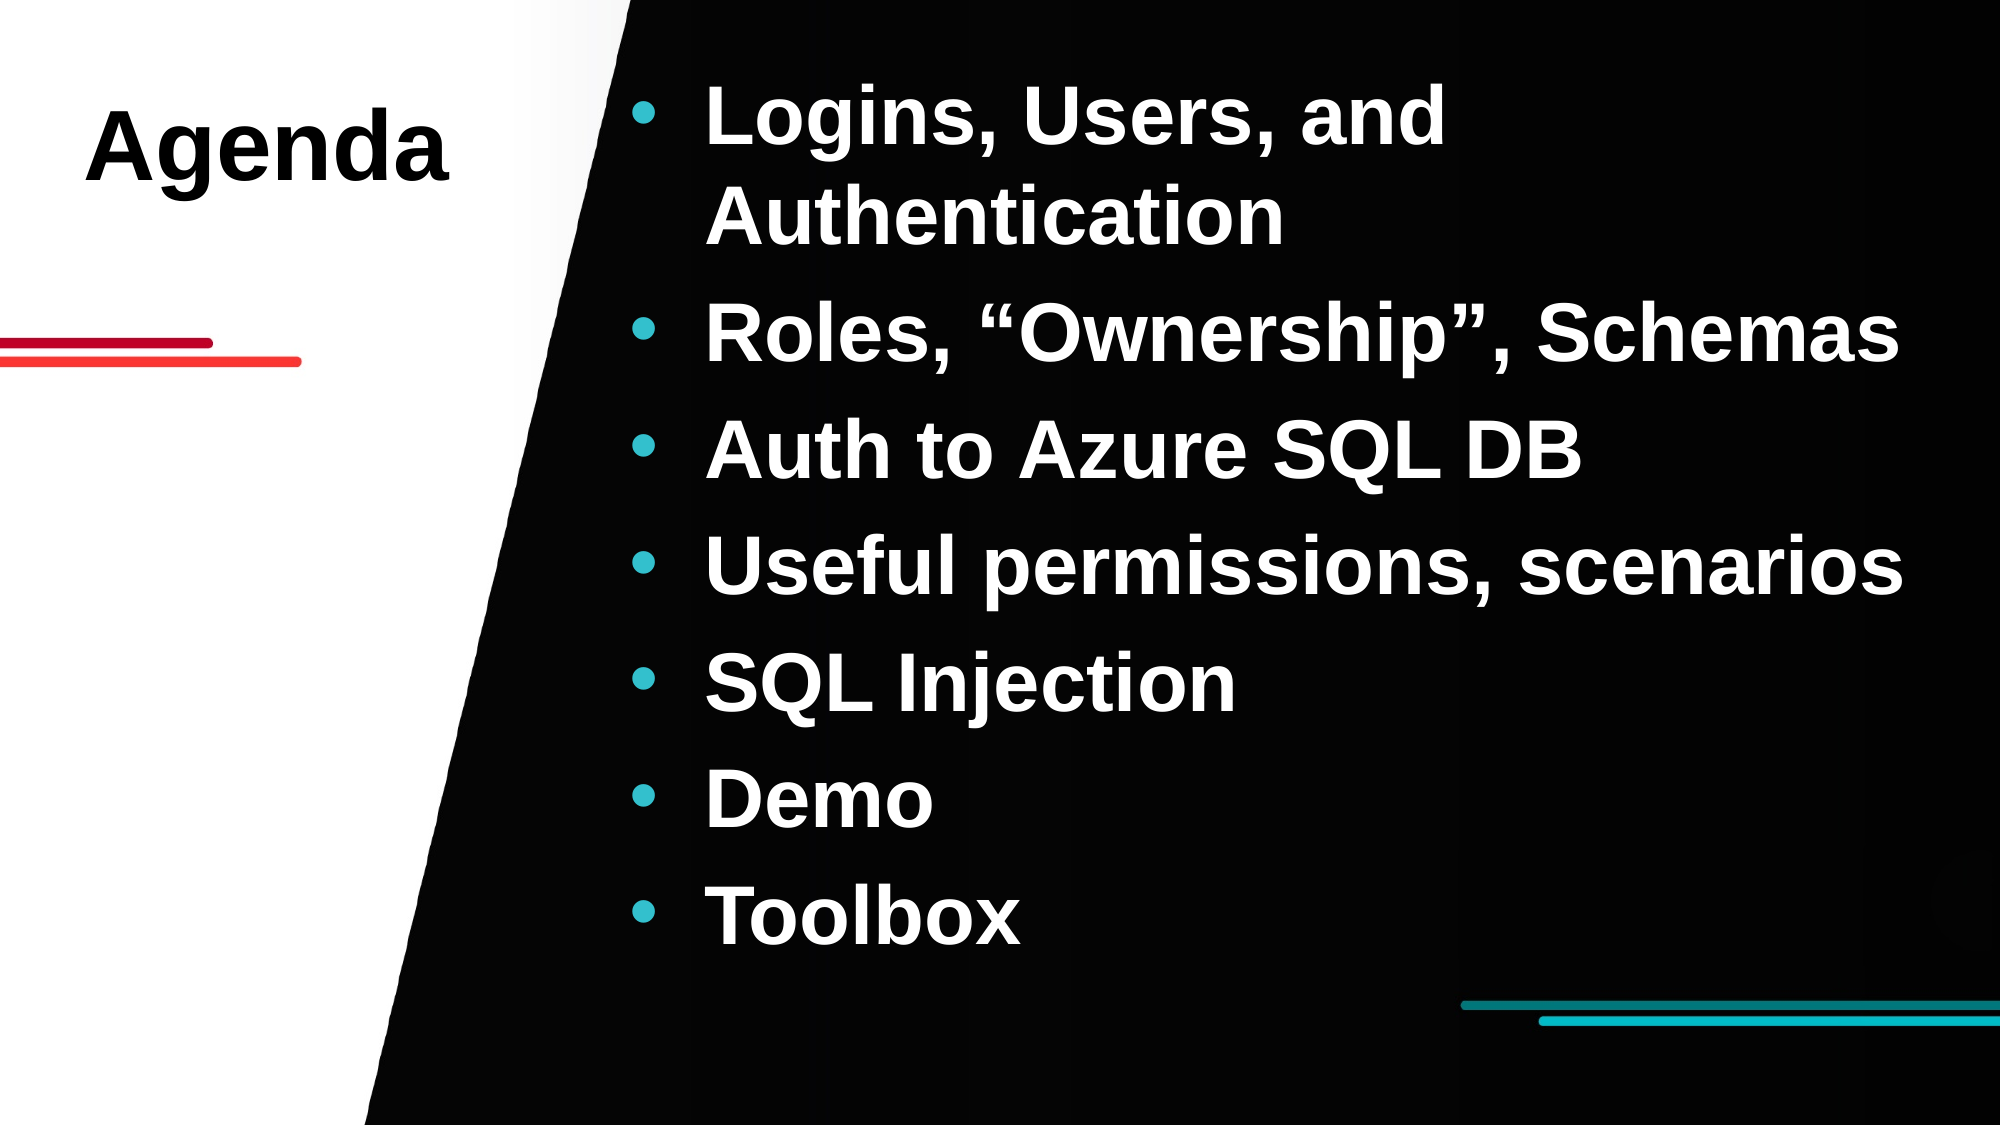

Logins, Users, and Authentication
Roles, “Ownership”, Schemas
Auth to Azure SQL DB
Useful permissions, scenarios
SQL Injection
Demo
Toolbox
# Agenda